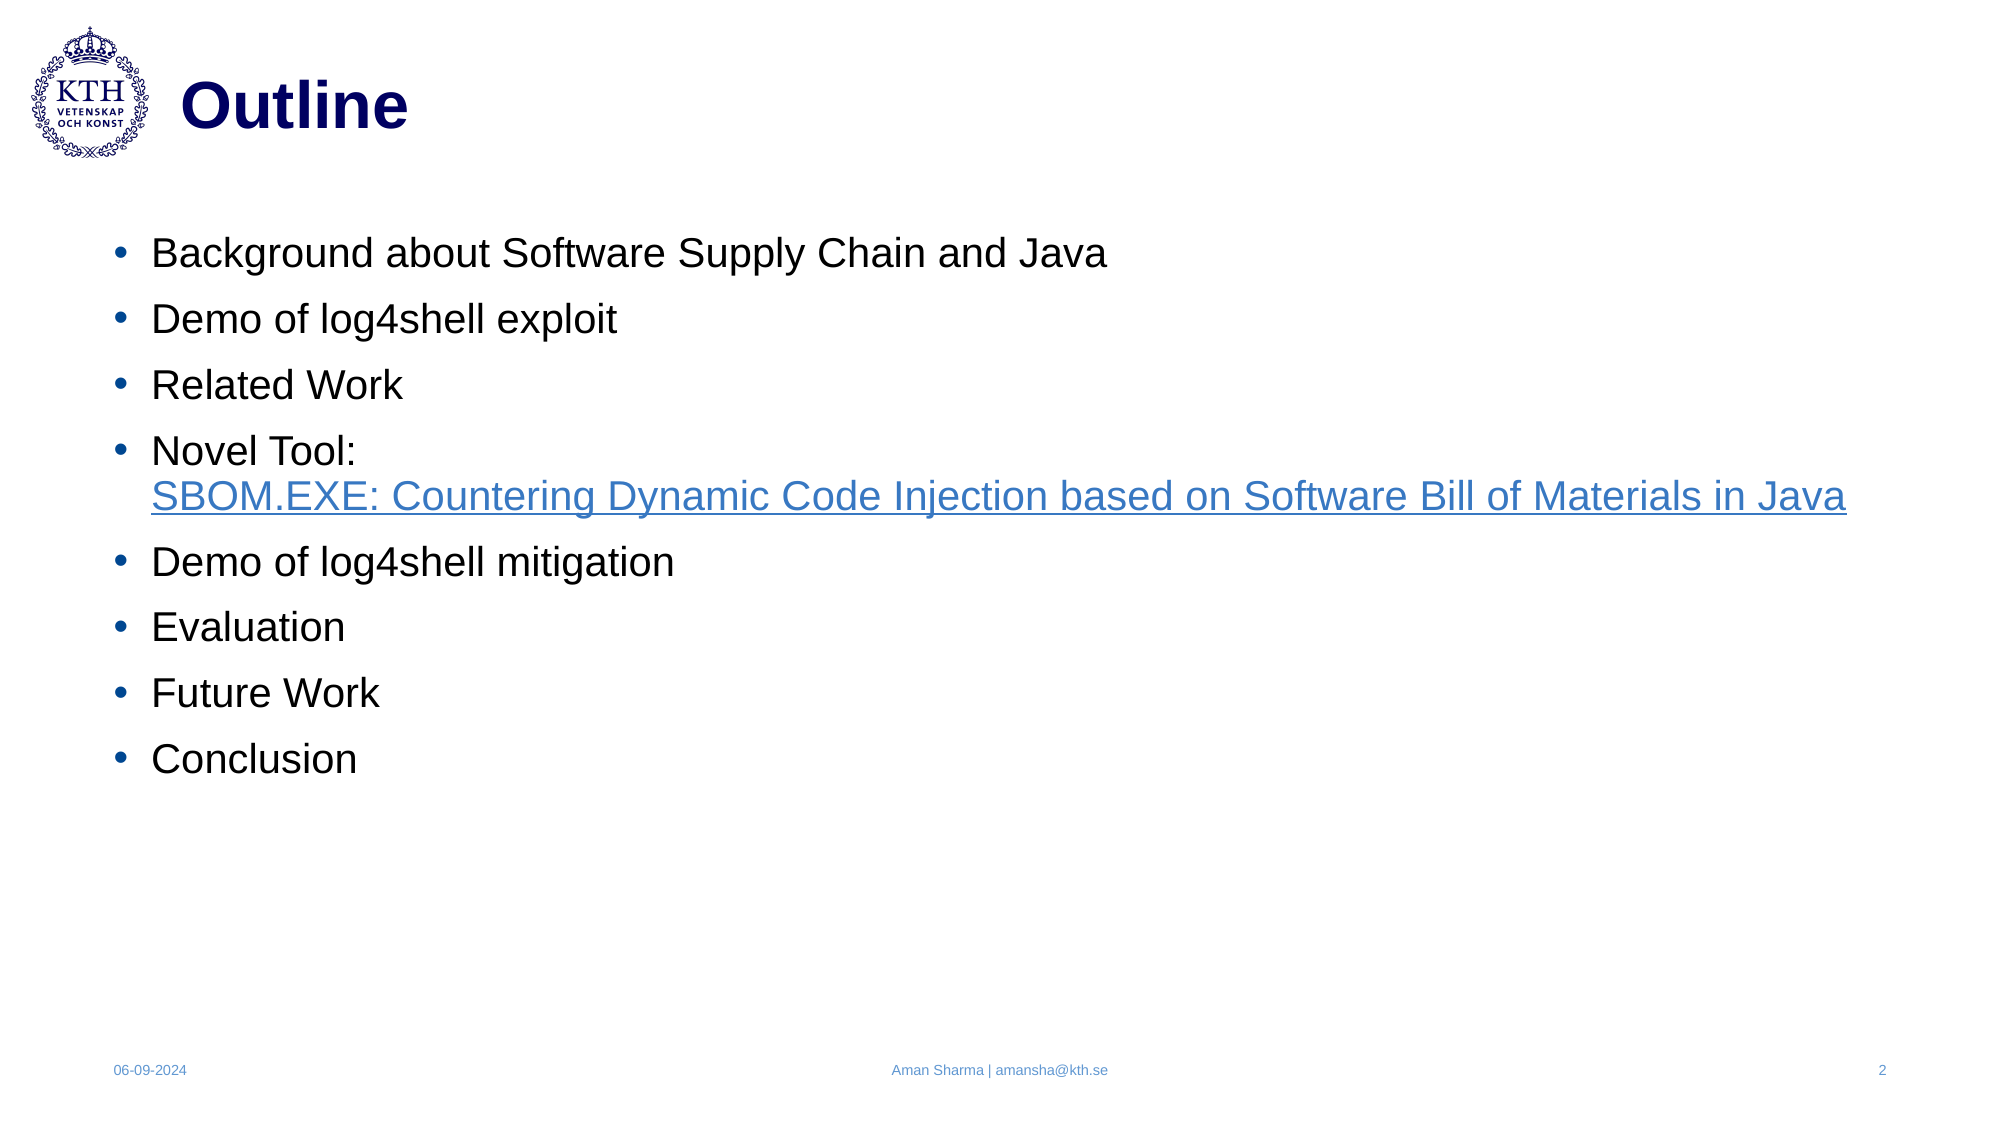

# Outline
Background about Software Supply Chain and Java
Demo of log4shell exploit
Related Work
Novel Tool: SBOM.EXE: Countering Dynamic Code Injection based on Software Bill of Materials in Java
Demo of log4shell mitigation
Evaluation
Future Work
Conclusion

Aman Sharma | amansha@kth.se
06-09-2024
2